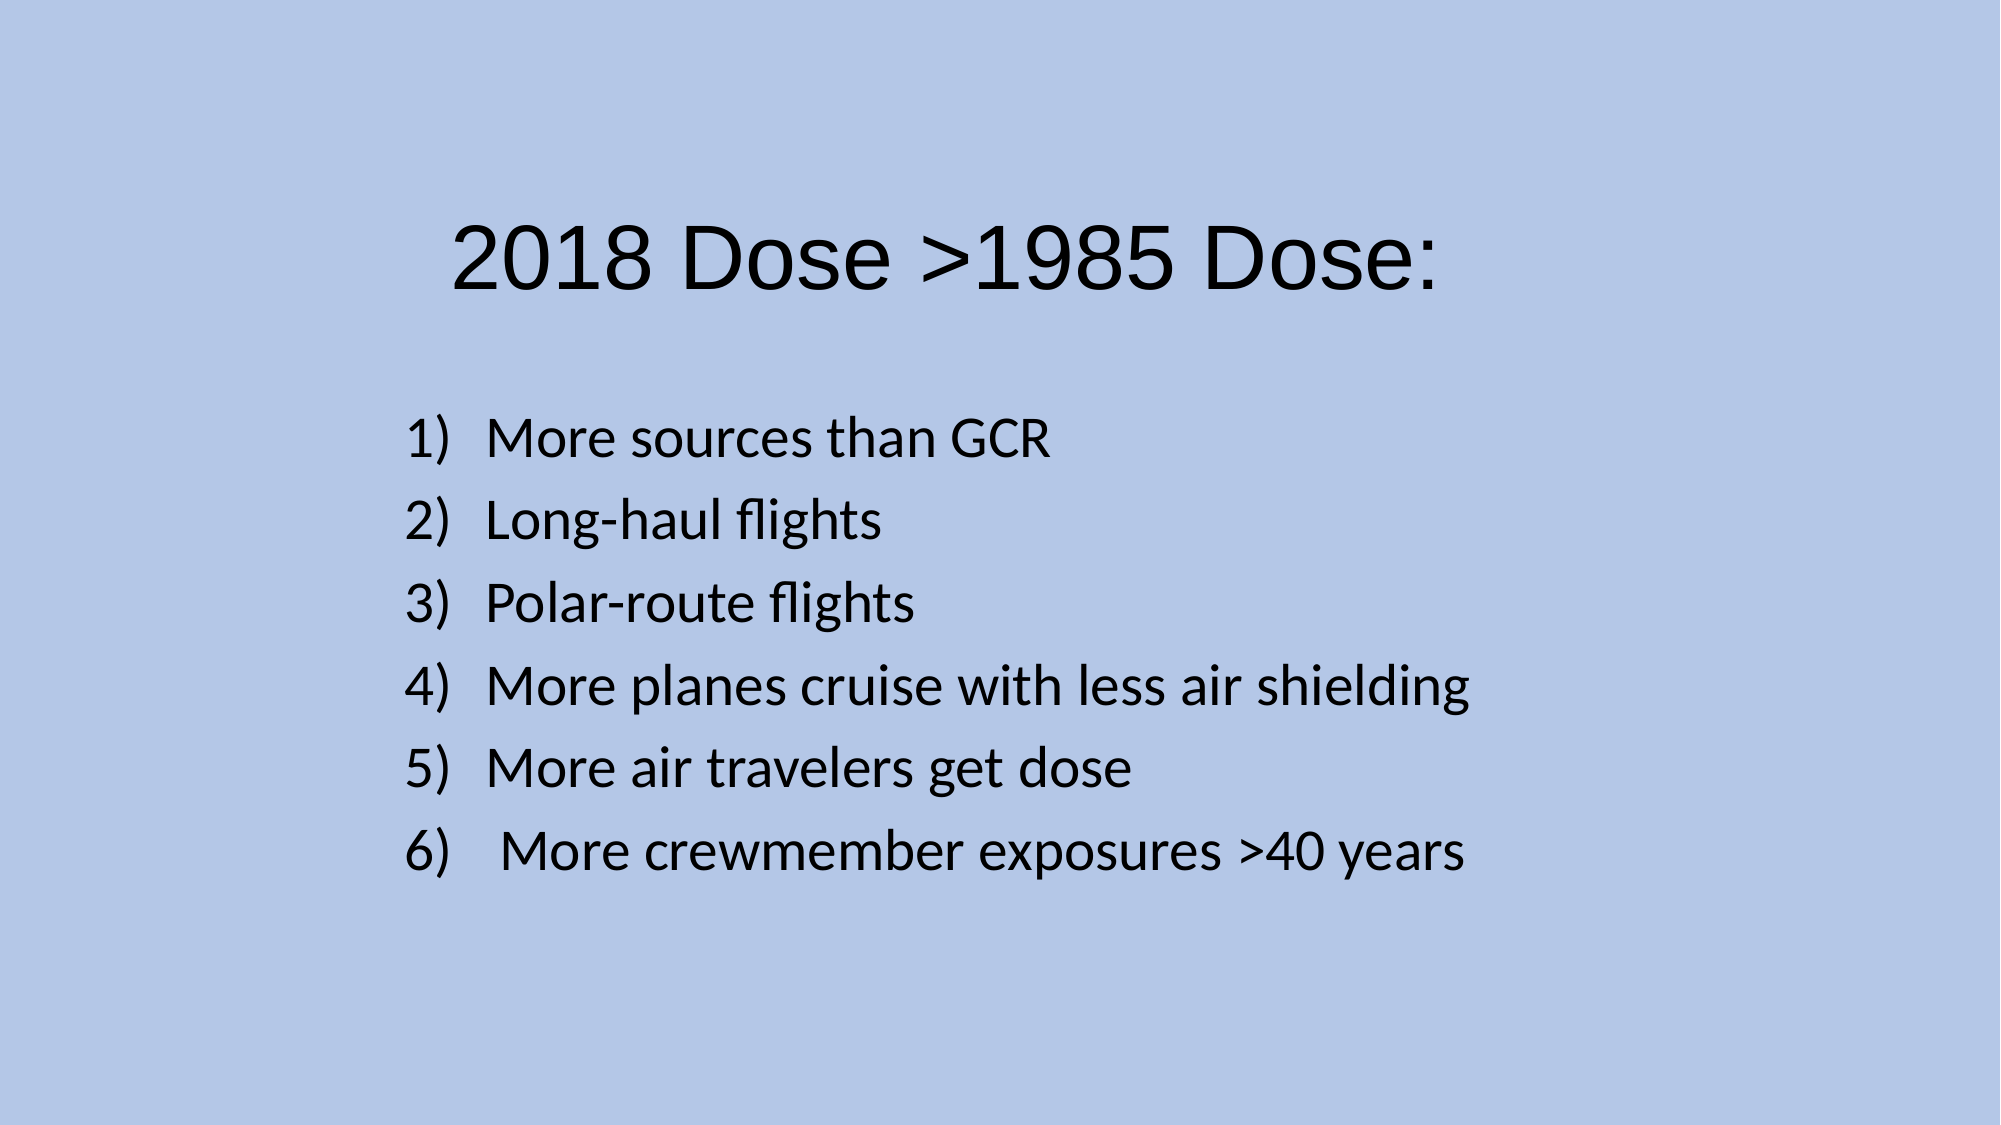

# 2018 Dose >1985 Dose:

More sources than GCR
Long-haul flights
Polar-route flights
More planes cruise with less air shielding
More air travelers get dose
 More crewmember exposures >40 years